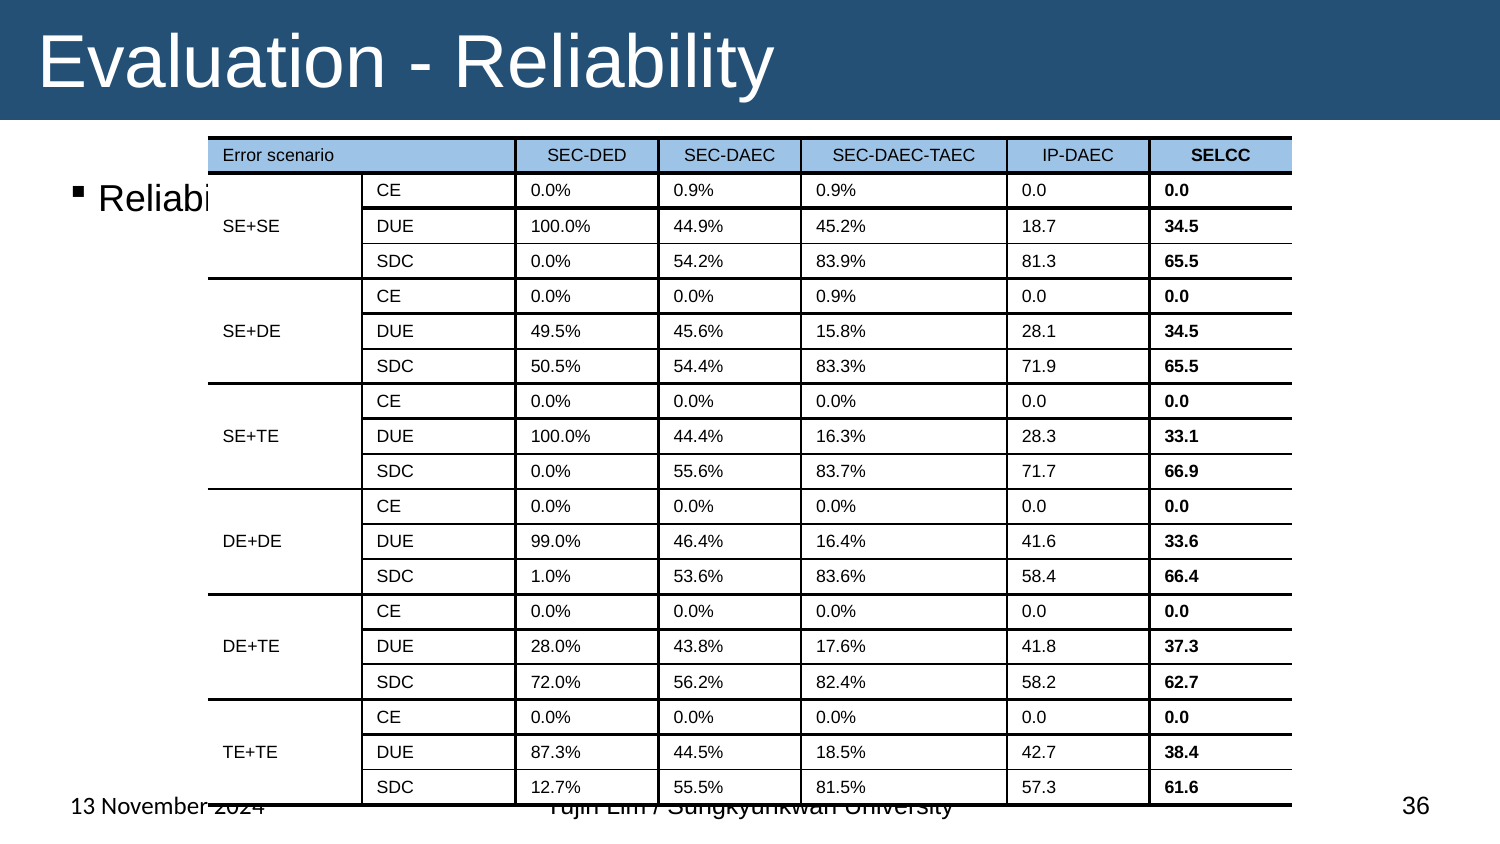

# Evaluation - Reliability
| Error scenario |  | SEC-DED | SEC-DAEC | SEC-DAEC-TAEC | IP-DAEC | SELCC |
| --- | --- | --- | --- | --- | --- | --- |
| SE+SE | CE | 0.0% | 0.9% | 0.9% | 0.0 | 0.0 |
| DE | DUE | 100.0% | 44.9% | 45.2% | 18.7 | 34.5 |
| TE | SDC | 0.0% | 54.2% | 83.9% | 81.3 | 65.5 |
| SE+DE | CE | 0.0% | 0.0% | 0.9% | 0.0 | 0.0 |
|  | DUE | 49.5% | 45.6% | 15.8% | 28.1 | 34.5 |
|  | SDC | 50.5% | 54.4% | 83.3% | 71.9 | 65.5 |
| SE+TE | CE | 0.0% | 0.0% | 0.0% | 0.0 | 0.0 |
|  | DUE | 100.0% | 44.4% | 16.3% | 28.3 | 33.1 |
|  | SDC | 0.0% | 55.6% | 83.7% | 71.7 | 66.9 |
| DE+DE | CE | 0.0% | 0.0% | 0.0% | 0.0 | 0.0 |
|  | DUE | 99.0% | 46.4% | 16.4% | 41.6 | 33.6 |
|  | SDC | 1.0% | 53.6% | 83.6% | 58.4 | 66.4 |
| DE+TE | CE | 0.0% | 0.0% | 0.0% | 0.0 | 0.0 |
|  | DUE | 28.0% | 43.8% | 17.6% | 41.8 | 37.3 |
|  | SDC | 72.0% | 56.2% | 82.4% | 58.2 | 62.7 |
| TE+TE | CE | 0.0% | 0.0% | 0.0% | 0.0 | 0.0 |
|  | DUE | 87.3% | 44.5% | 18.5% | 42.7 | 38.4 |
|  | SDC | 12.7% | 55.5% | 81.5% | 57.3 | 61.6 |
Reliability against double 8LC errors.
13 November 2024
Yujin Lim / Sungkyunkwan University
36